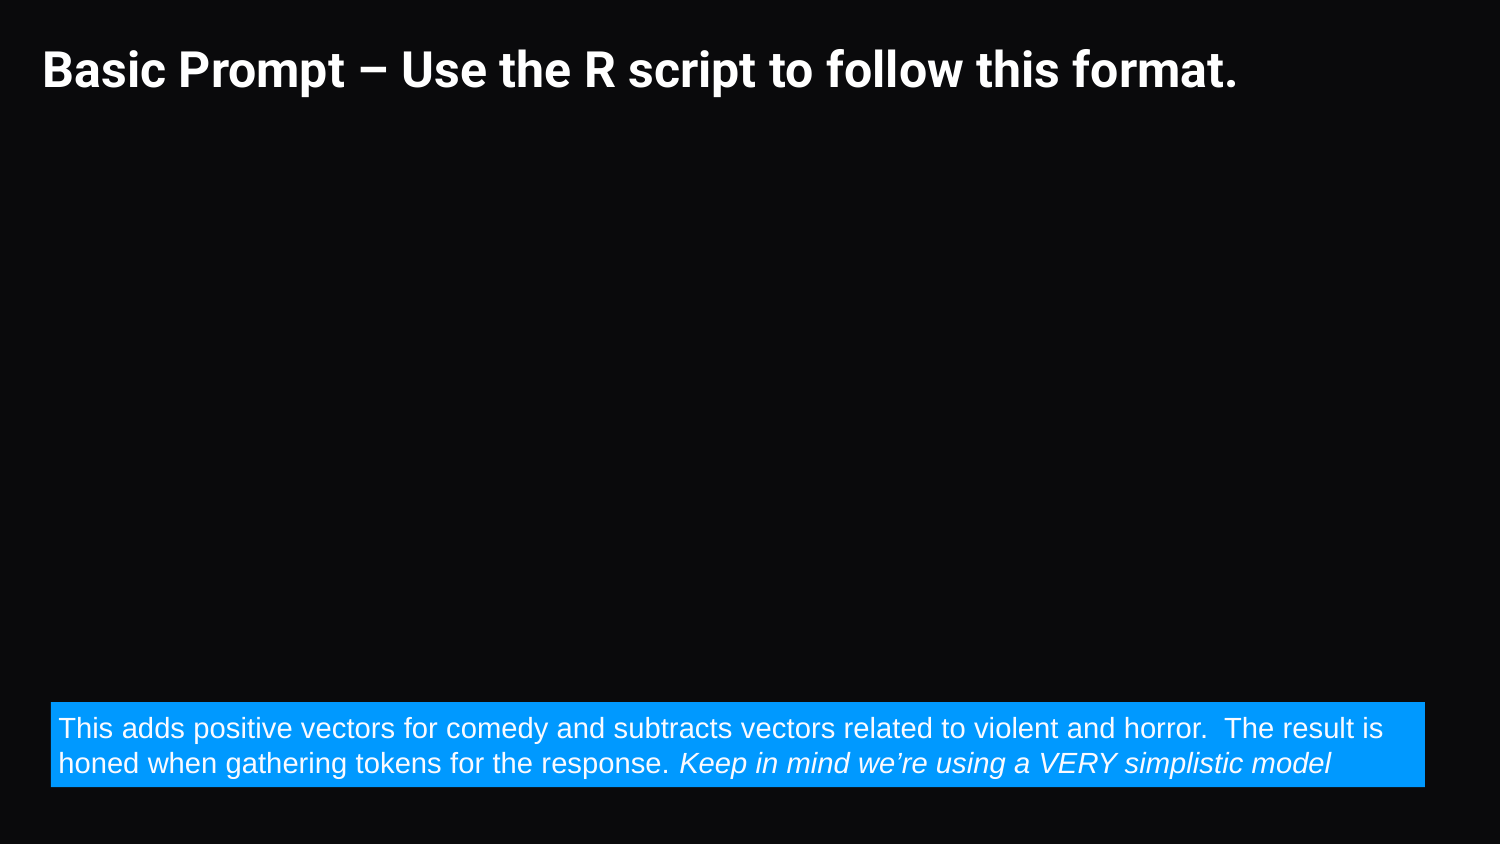

# Basic Prompt – Use the R script to follow this format.
This adds positive vectors for comedy and subtracts vectors related to violent and horror.  The result is honed when gathering tokens for the response. Keep in mind we’re using a VERY simplistic model